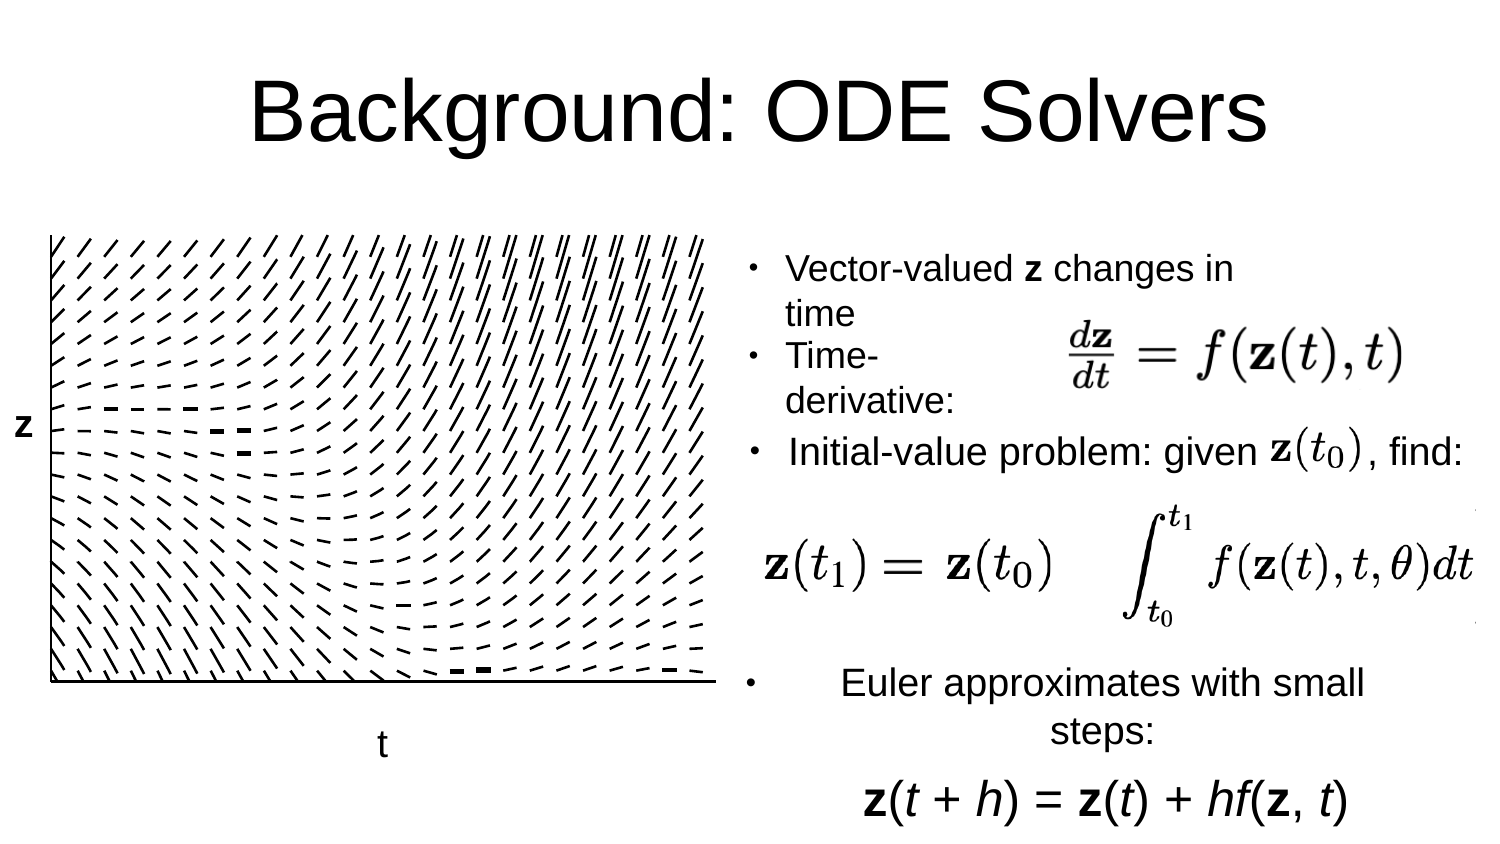

# Background: ODE Solvers

Vector-valued z changes in time
•

Time-derivative:
•
z
Initial-value problem: given
, find:

•

Euler approximates with small steps:
z(t + h) = z(t) + hf(z, t)
•
t